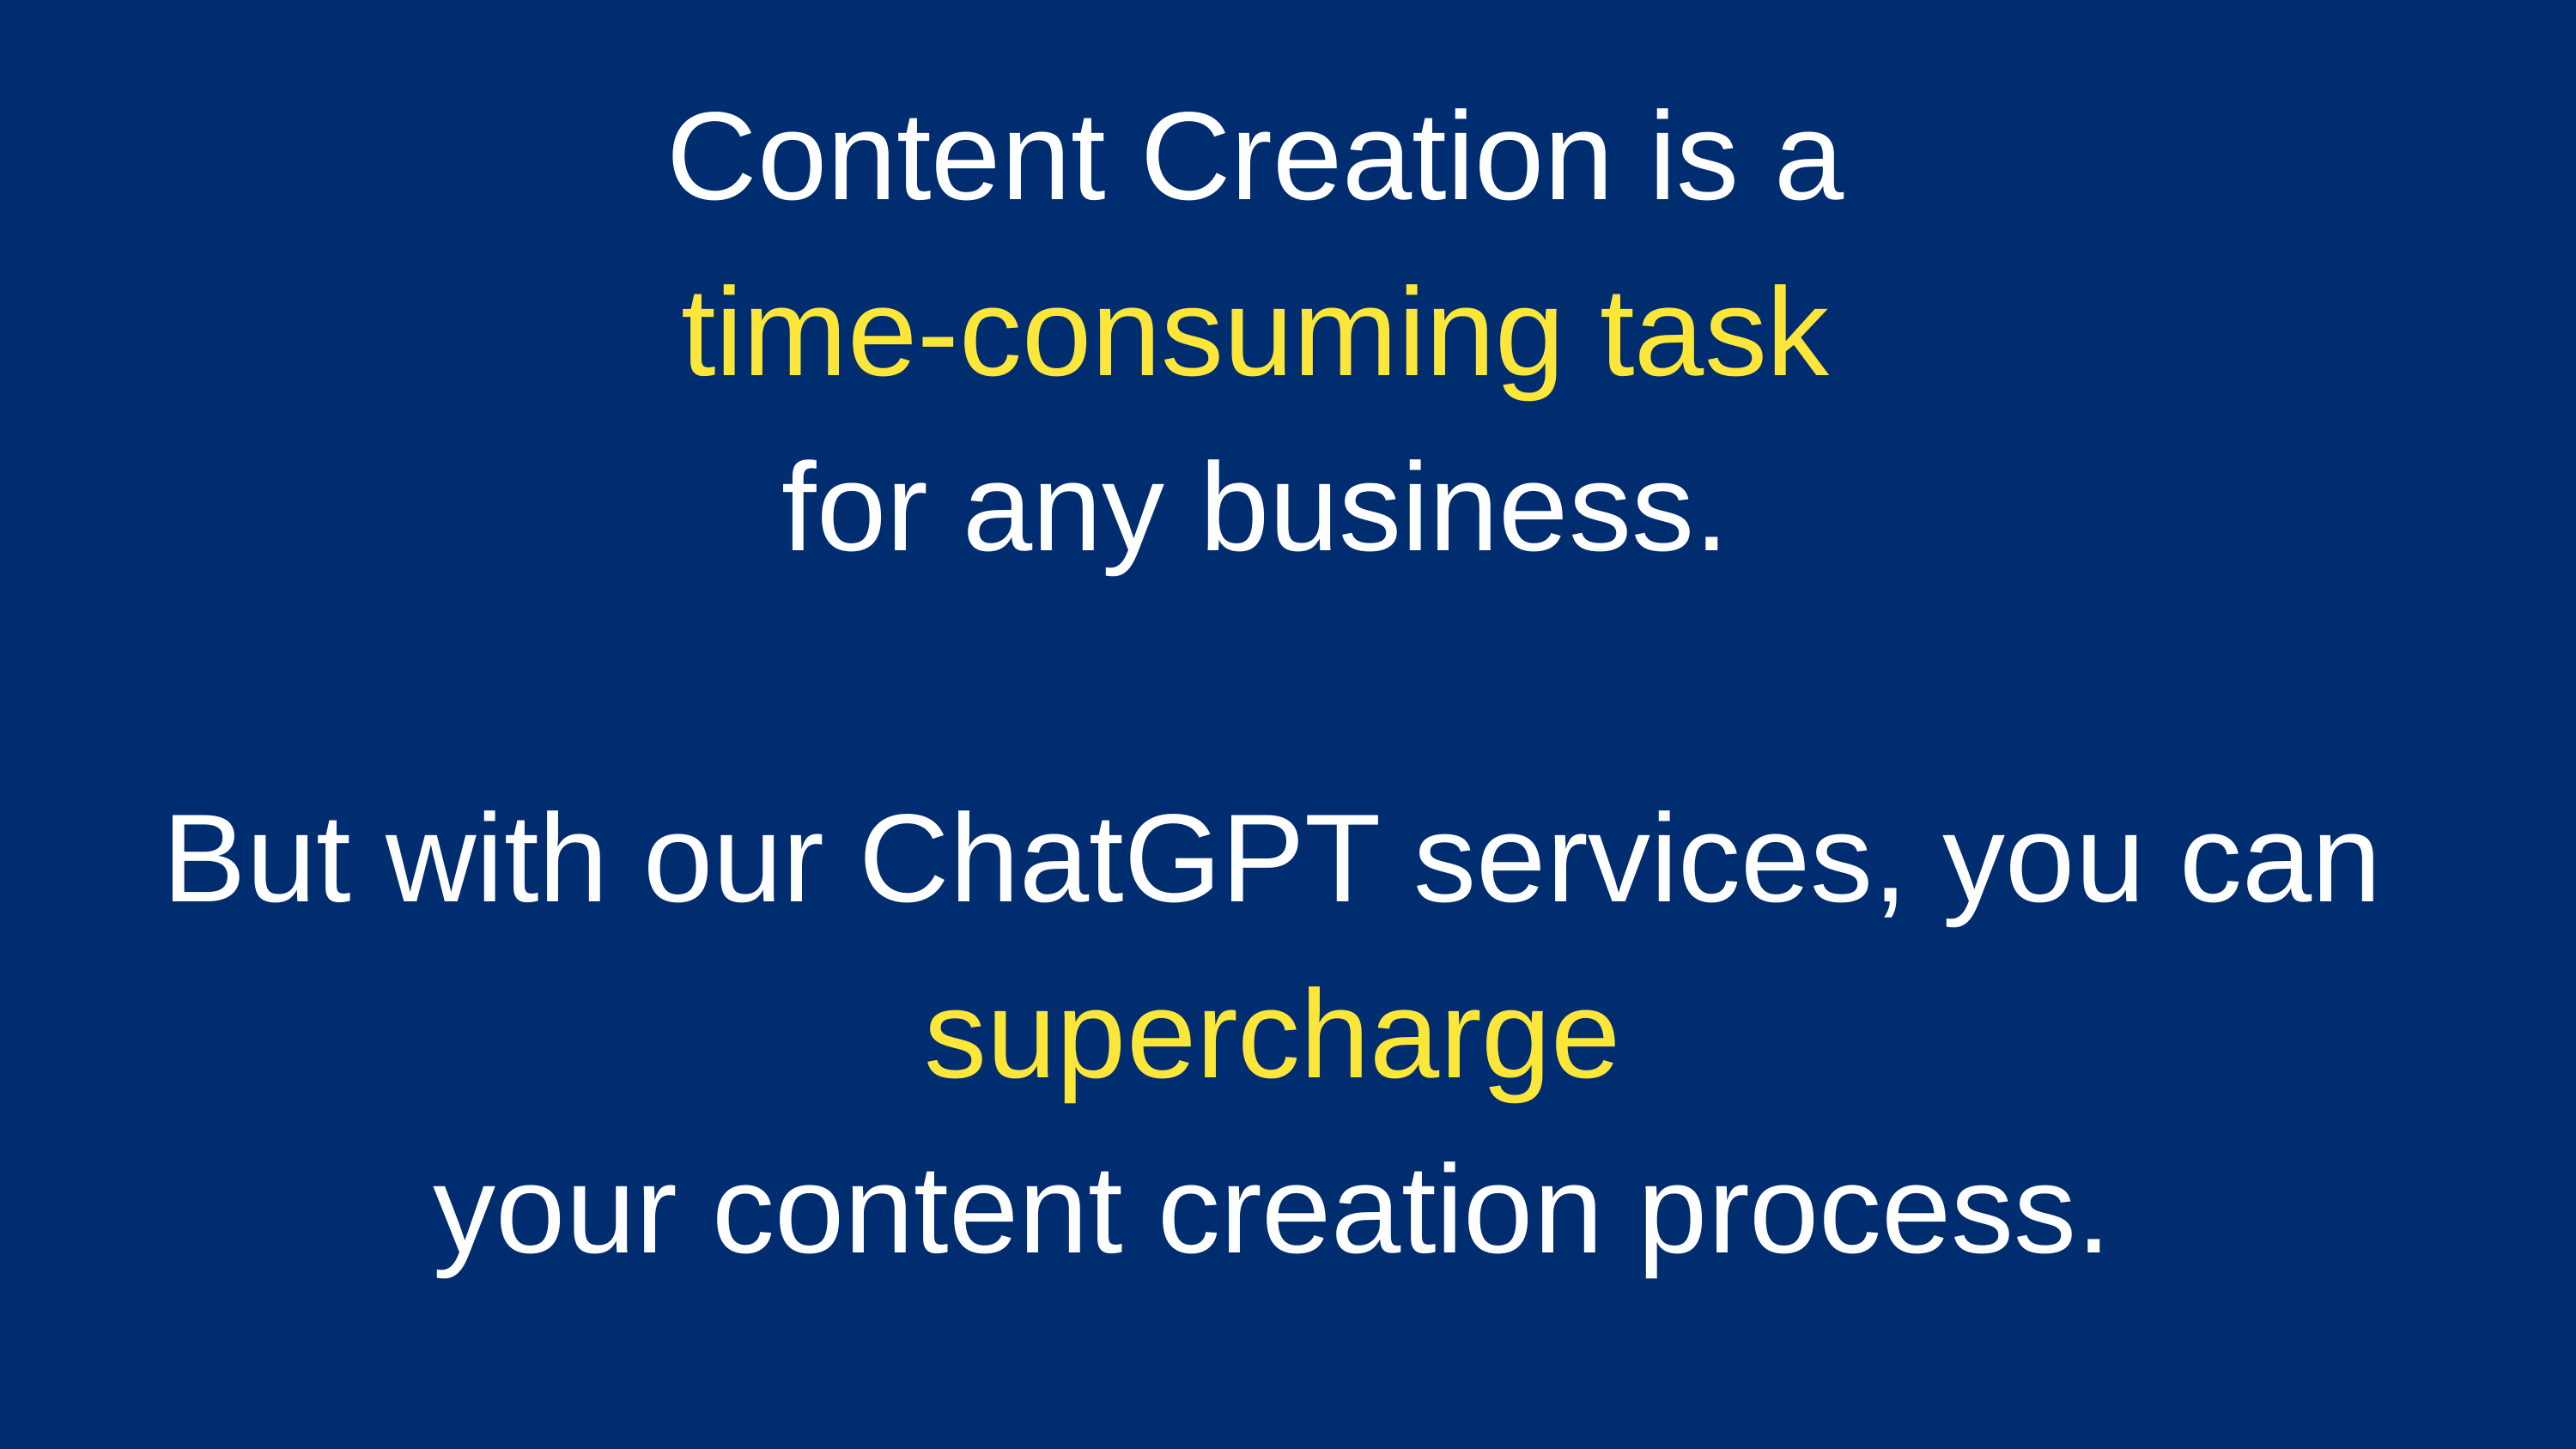

Content Creation is a
time-consuming task
for any business.

But with our ChatGPT services, you can supercharge
your content creation process.